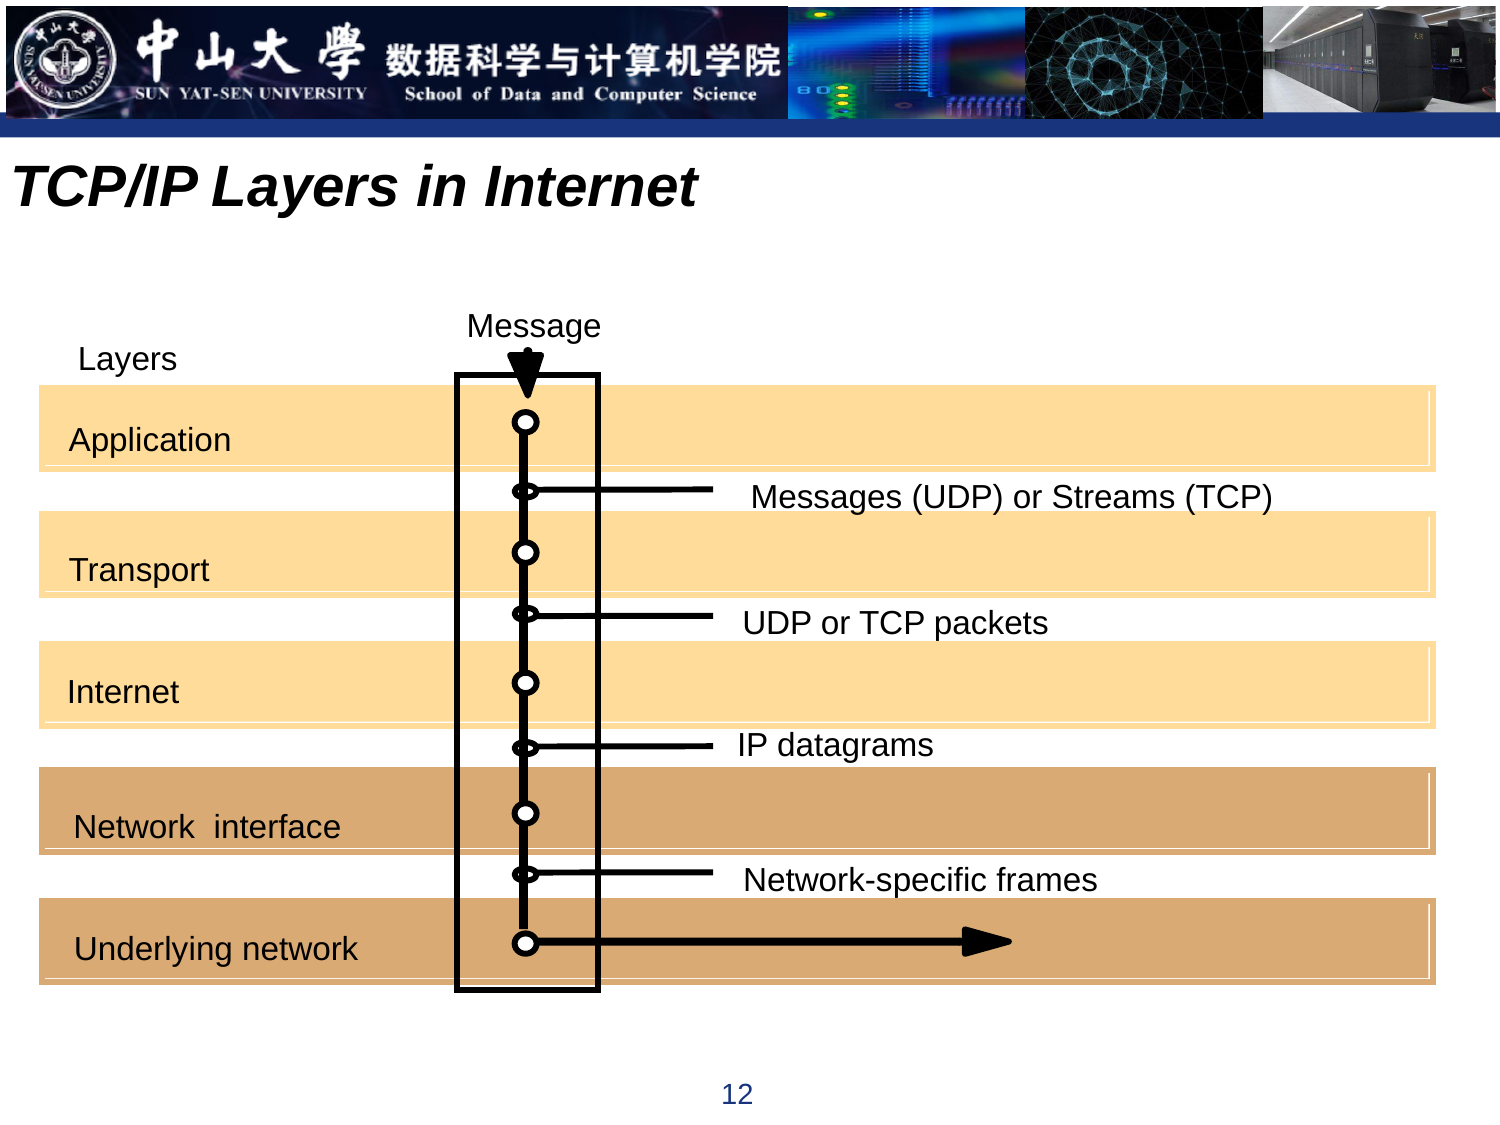

TCP/IP Layers in Internet
Message
Layers

Application

Messages (UDP) or Streams (TCP)

Transport
UDP or TCP packets

Internet

IP datagrams

Network  interface
Network-specific frames

Underlying network

12